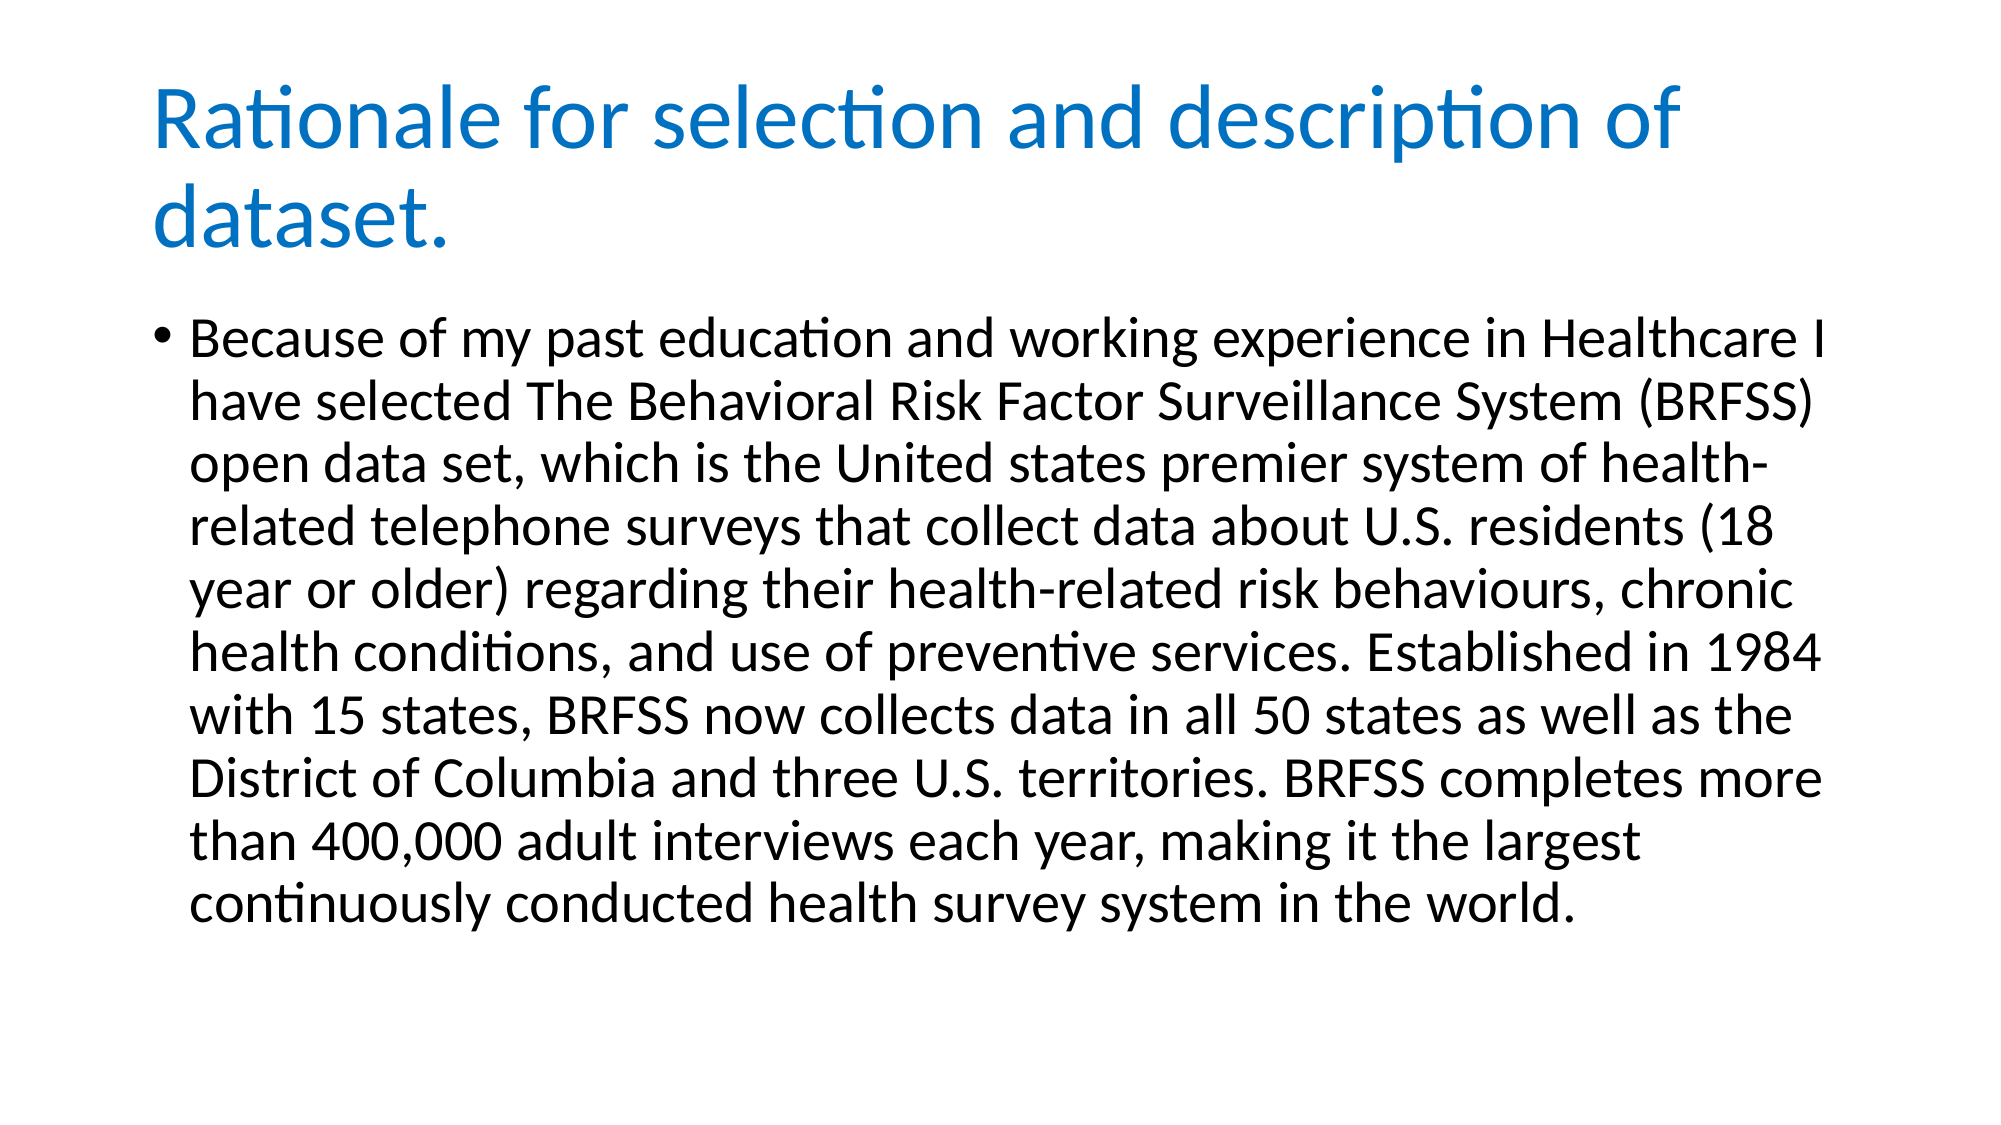

# Rationale for selection and description of dataset.
Because of my past education and working experience in Healthcare I have selected The Behavioral Risk Factor Surveillance System (BRFSS) open data set, which is the United states premier system of health-related telephone surveys that collect data about U.S. residents (18 year or older) regarding their health-related risk behaviours, chronic health conditions, and use of preventive services. Established in 1984 with 15 states, BRFSS now collects data in all 50 states as well as the District of Columbia and three U.S. territories. BRFSS completes more than 400,000 adult interviews each year, making it the largest continuously conducted health survey system in the world.